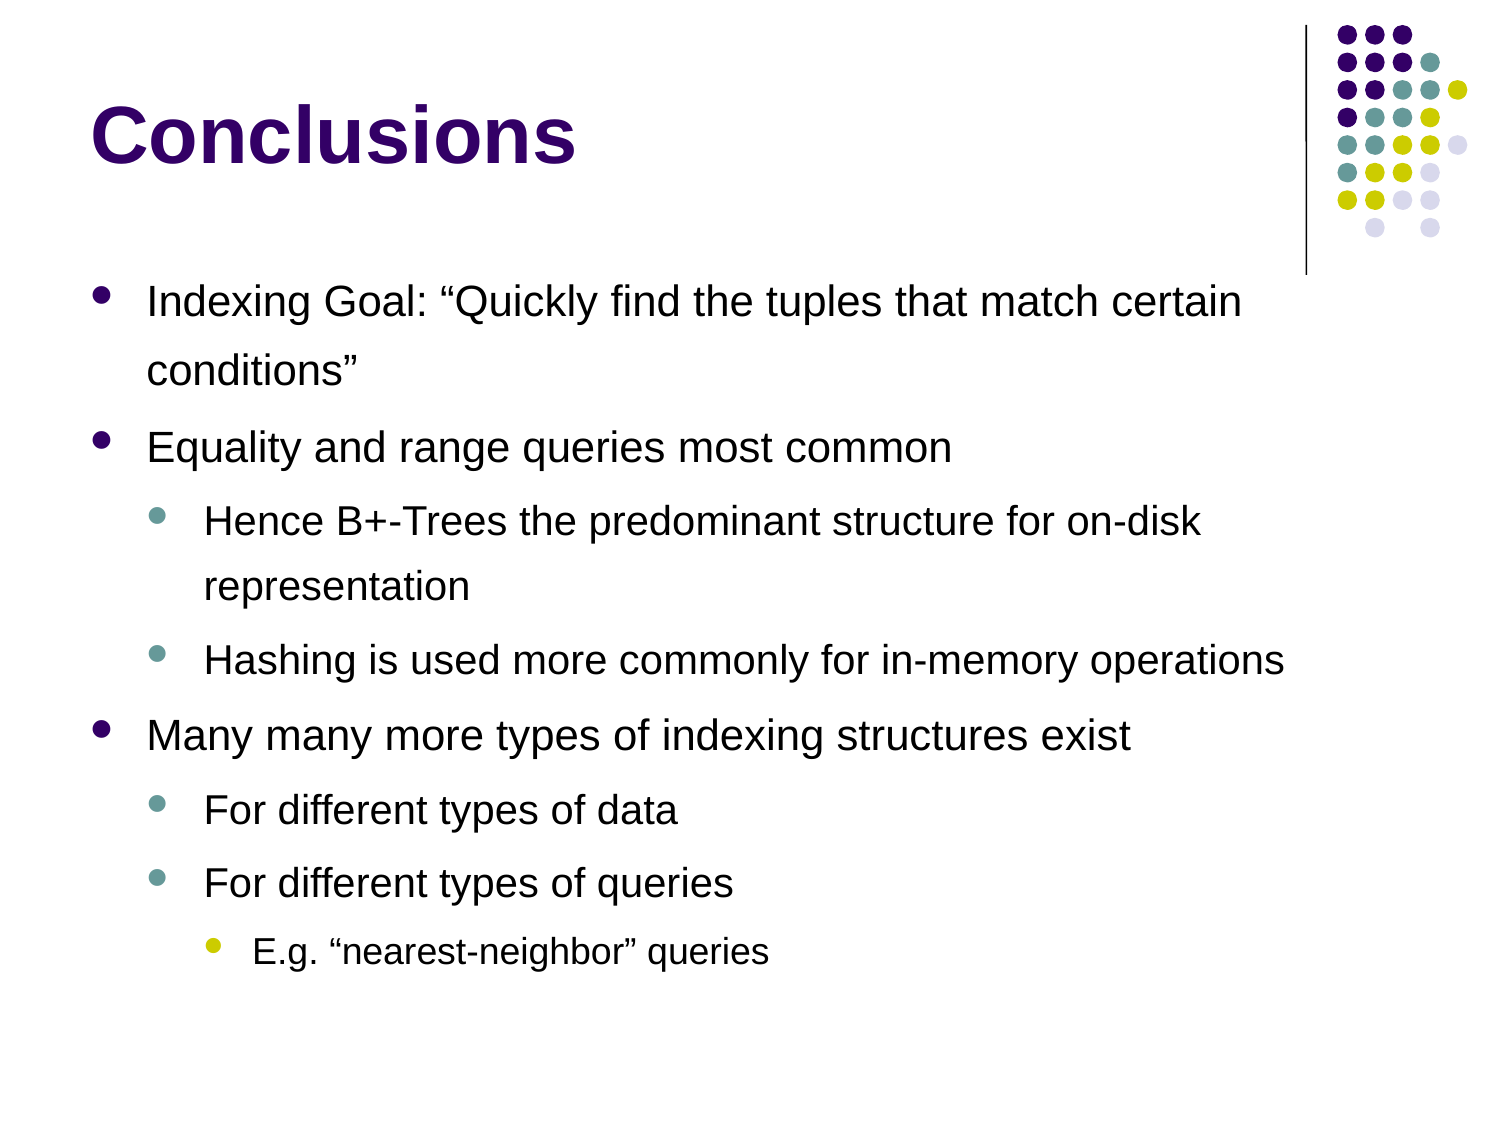

# Conclusions
Indexing Goal: “Quickly find the tuples that match certain conditions”
Equality and range queries most common
Hence B+-Trees the predominant structure for on-disk representation
Hashing is used more commonly for in-memory operations
Many many more types of indexing structures exist
For different types of data
For different types of queries
E.g. “nearest-neighbor” queries